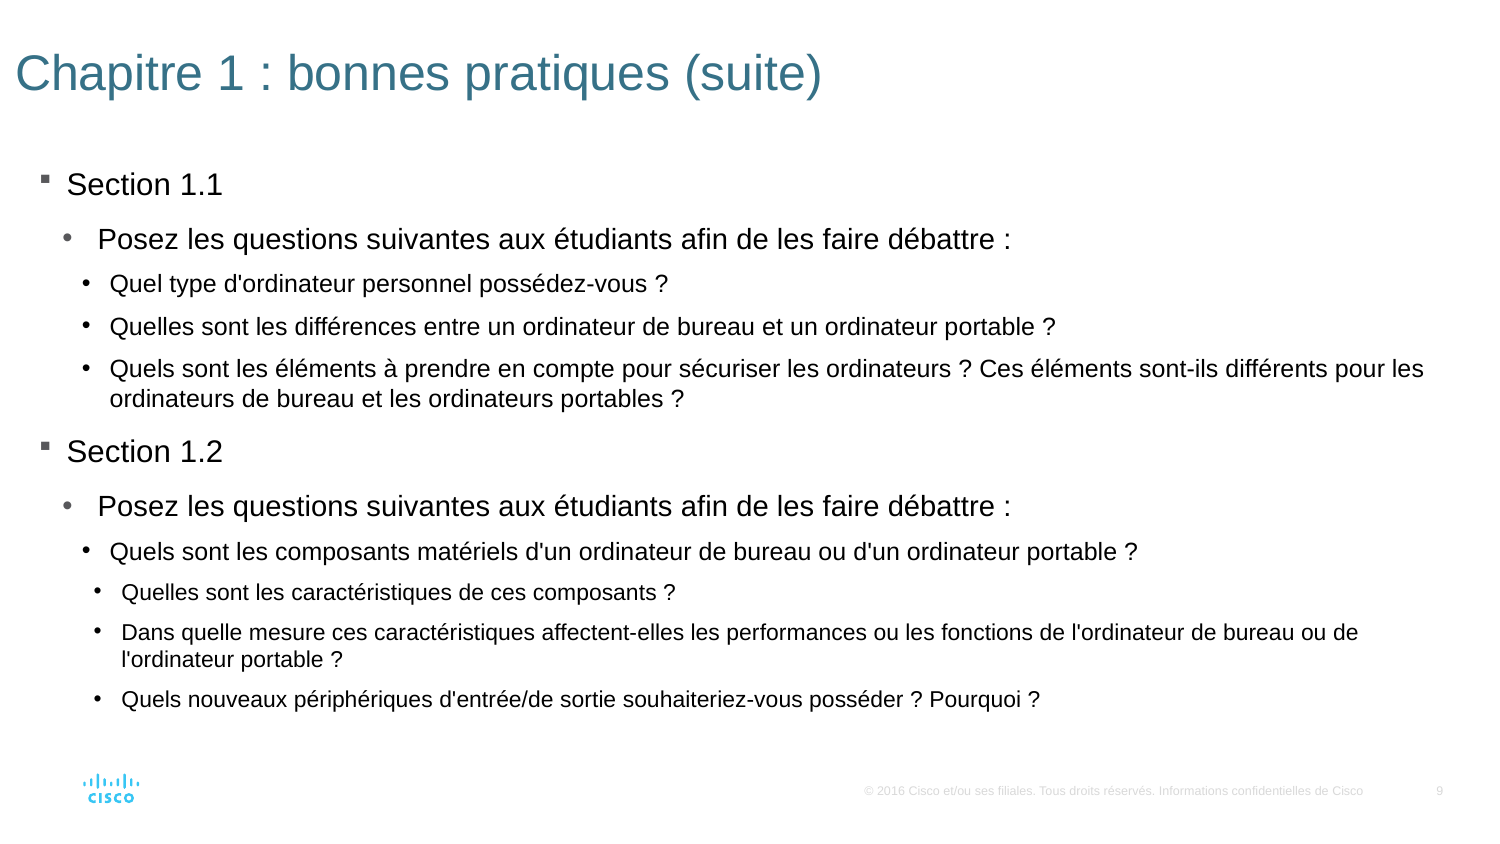

# Chapitre 1 : bonnes pratiques (suite)
Section 1.1
Posez les questions suivantes aux étudiants afin de les faire débattre :
Quel type d'ordinateur personnel possédez-vous ?
Quelles sont les différences entre un ordinateur de bureau et un ordinateur portable ?
Quels sont les éléments à prendre en compte pour sécuriser les ordinateurs ? Ces éléments sont-ils différents pour les ordinateurs de bureau et les ordinateurs portables ?
Section 1.2
Posez les questions suivantes aux étudiants afin de les faire débattre :
Quels sont les composants matériels d'un ordinateur de bureau ou d'un ordinateur portable ?
Quelles sont les caractéristiques de ces composants ?
Dans quelle mesure ces caractéristiques affectent-elles les performances ou les fonctions de l'ordinateur de bureau ou de l'ordinateur portable ?
Quels nouveaux périphériques d'entrée/de sortie souhaiteriez-vous posséder ? Pourquoi ?